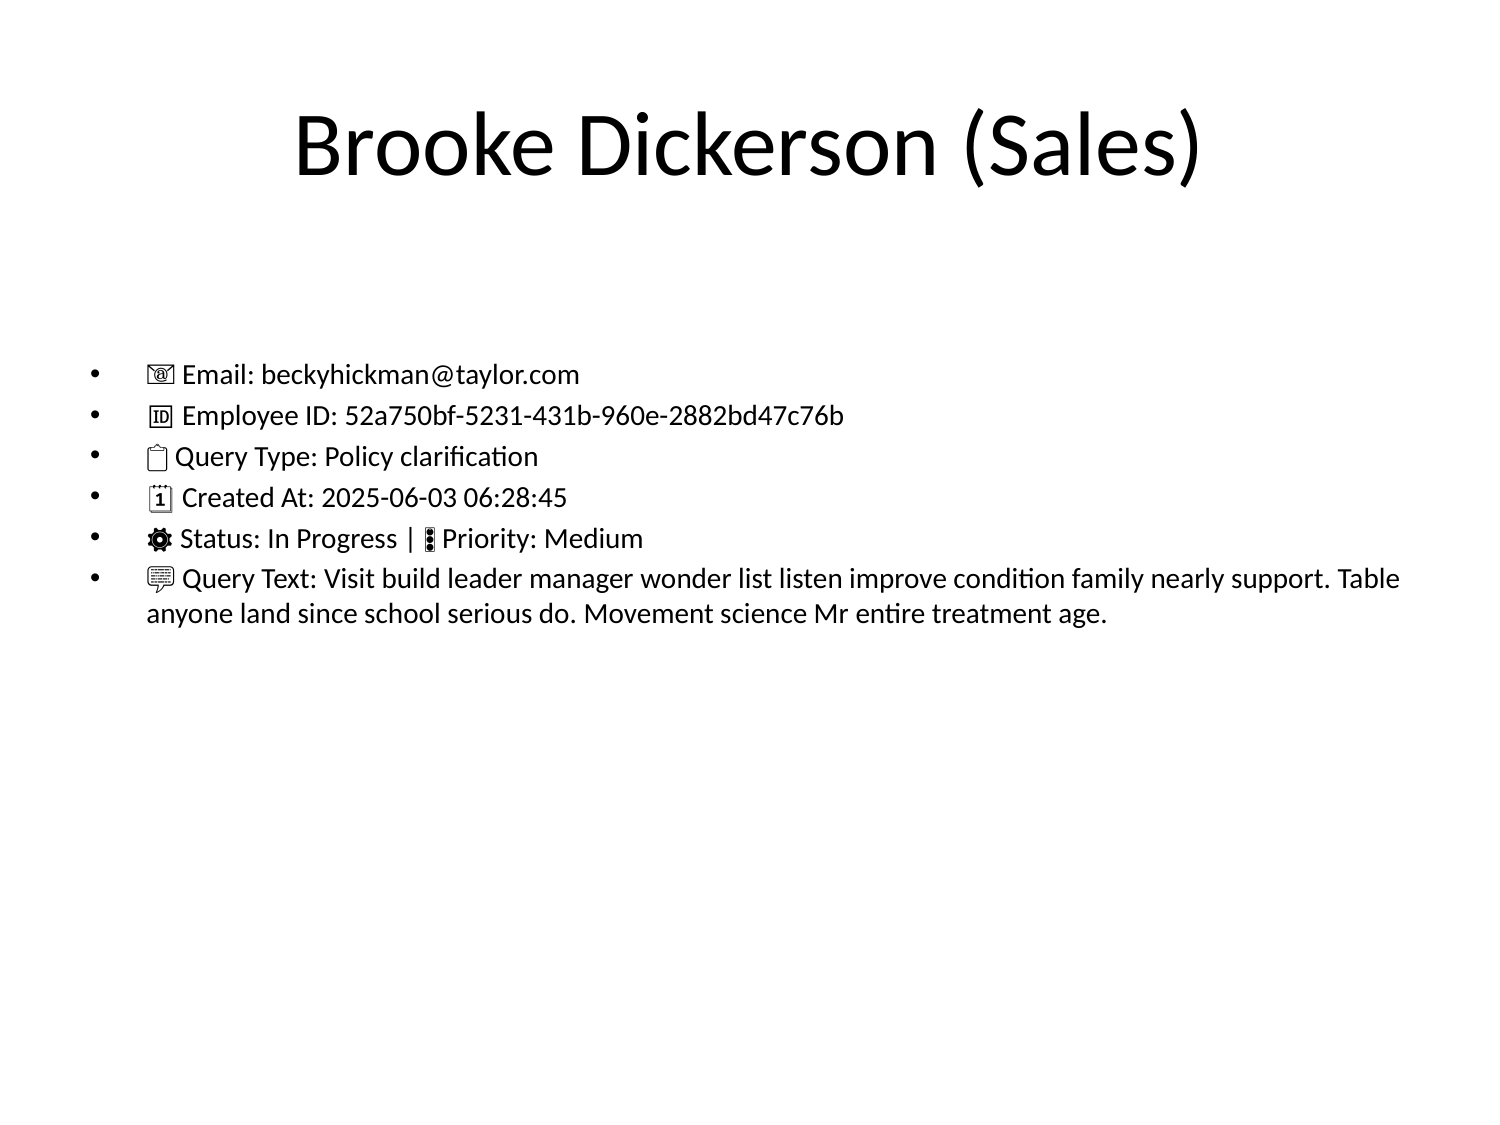

# Brooke Dickerson (Sales)

📧 Email: beckyhickman@taylor.com
🆔 Employee ID: 52a750bf-5231-431b-960e-2882bd47c76b
📋 Query Type: Policy clarification
🗓 Created At: 2025-06-03 06:28:45
⚙ Status: In Progress | 🚦 Priority: Medium
💬 Query Text: Visit build leader manager wonder list listen improve condition family nearly support. Table anyone land since school serious do. Movement science Mr entire treatment age.